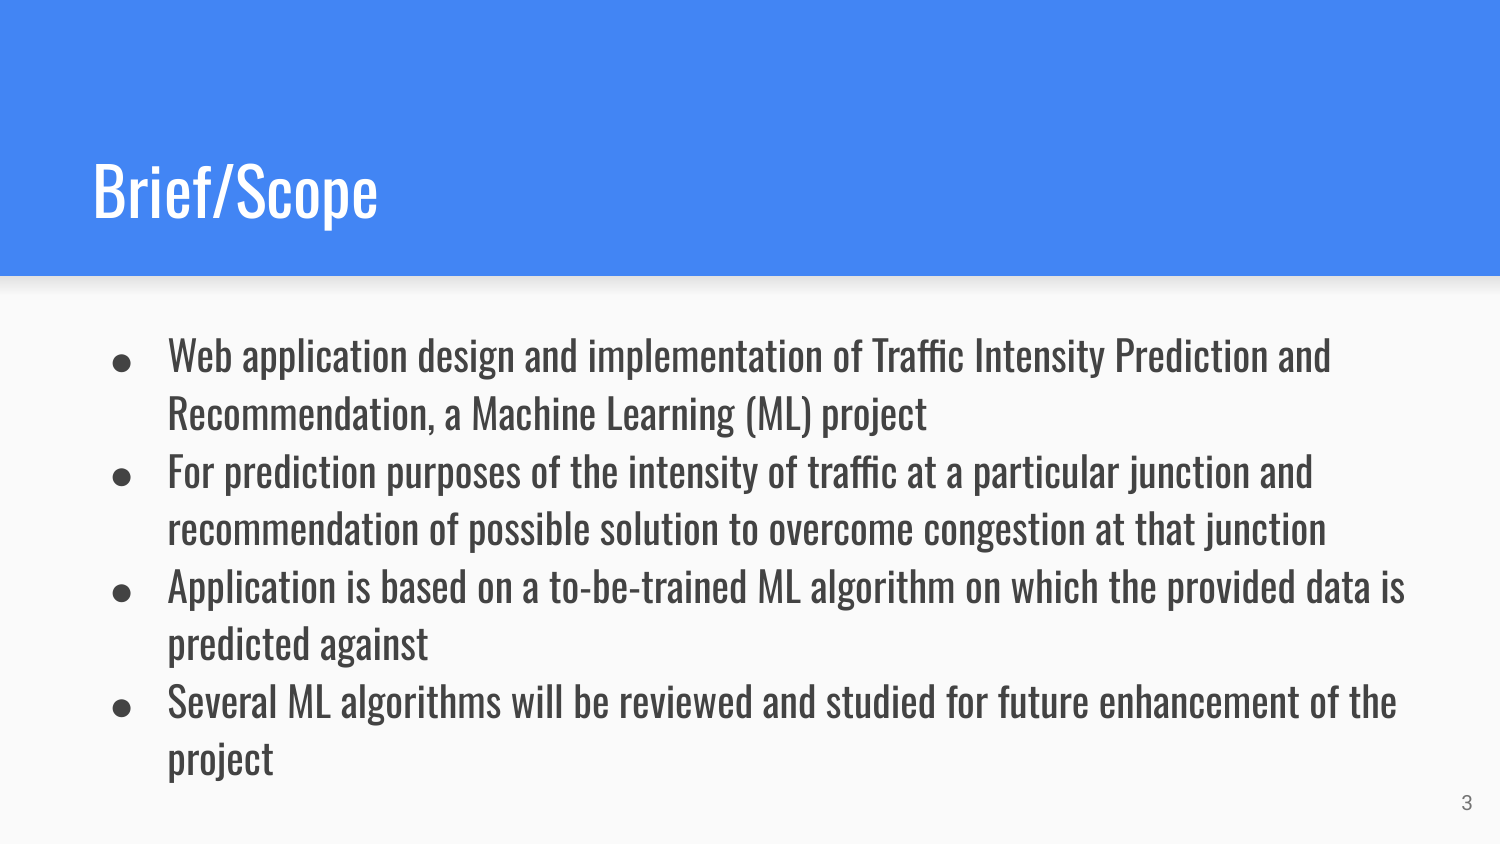

# Brief/Scope
Web application design and implementation of Traffic Intensity Prediction and Recommendation, a Machine Learning (ML) project
For prediction purposes of the intensity of traffic at a particular junction and recommendation of possible solution to overcome congestion at that junction
Application is based on a to-be-trained ML algorithm on which the provided data is predicted against
Several ML algorithms will be reviewed and studied for future enhancement of the project
3